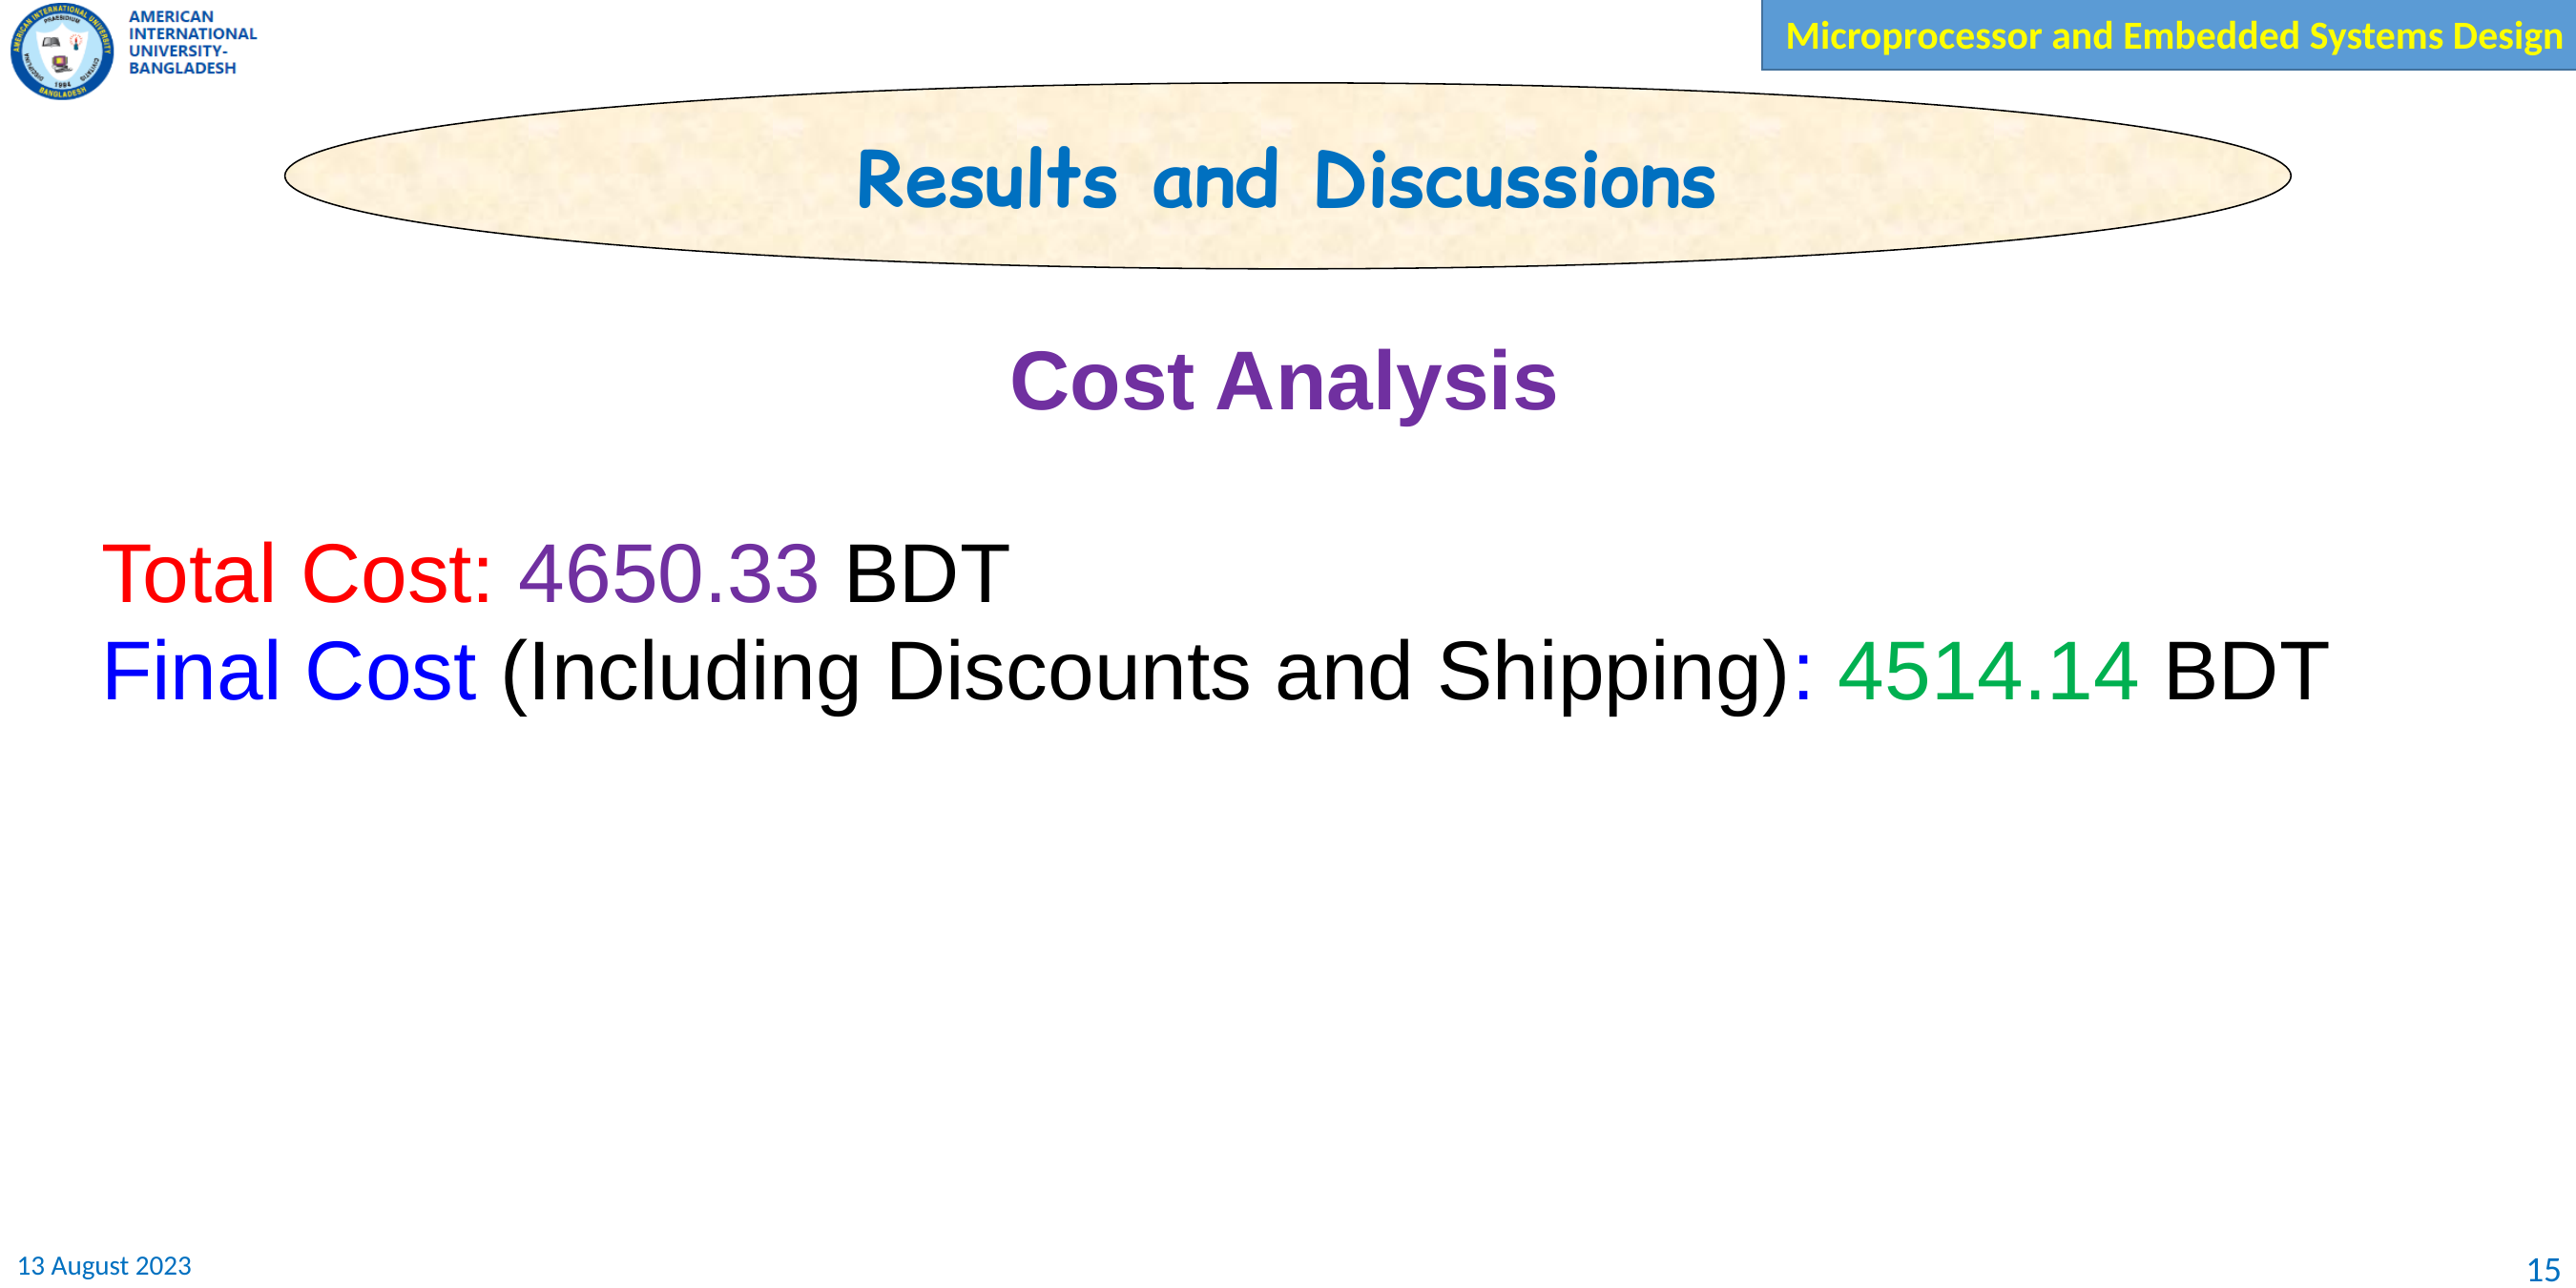

Results and Discussions
Cost Analysis
Total Cost: 4650.33 BDT
Final Cost (Including Discounts and Shipping): 4514.14 BDT
15